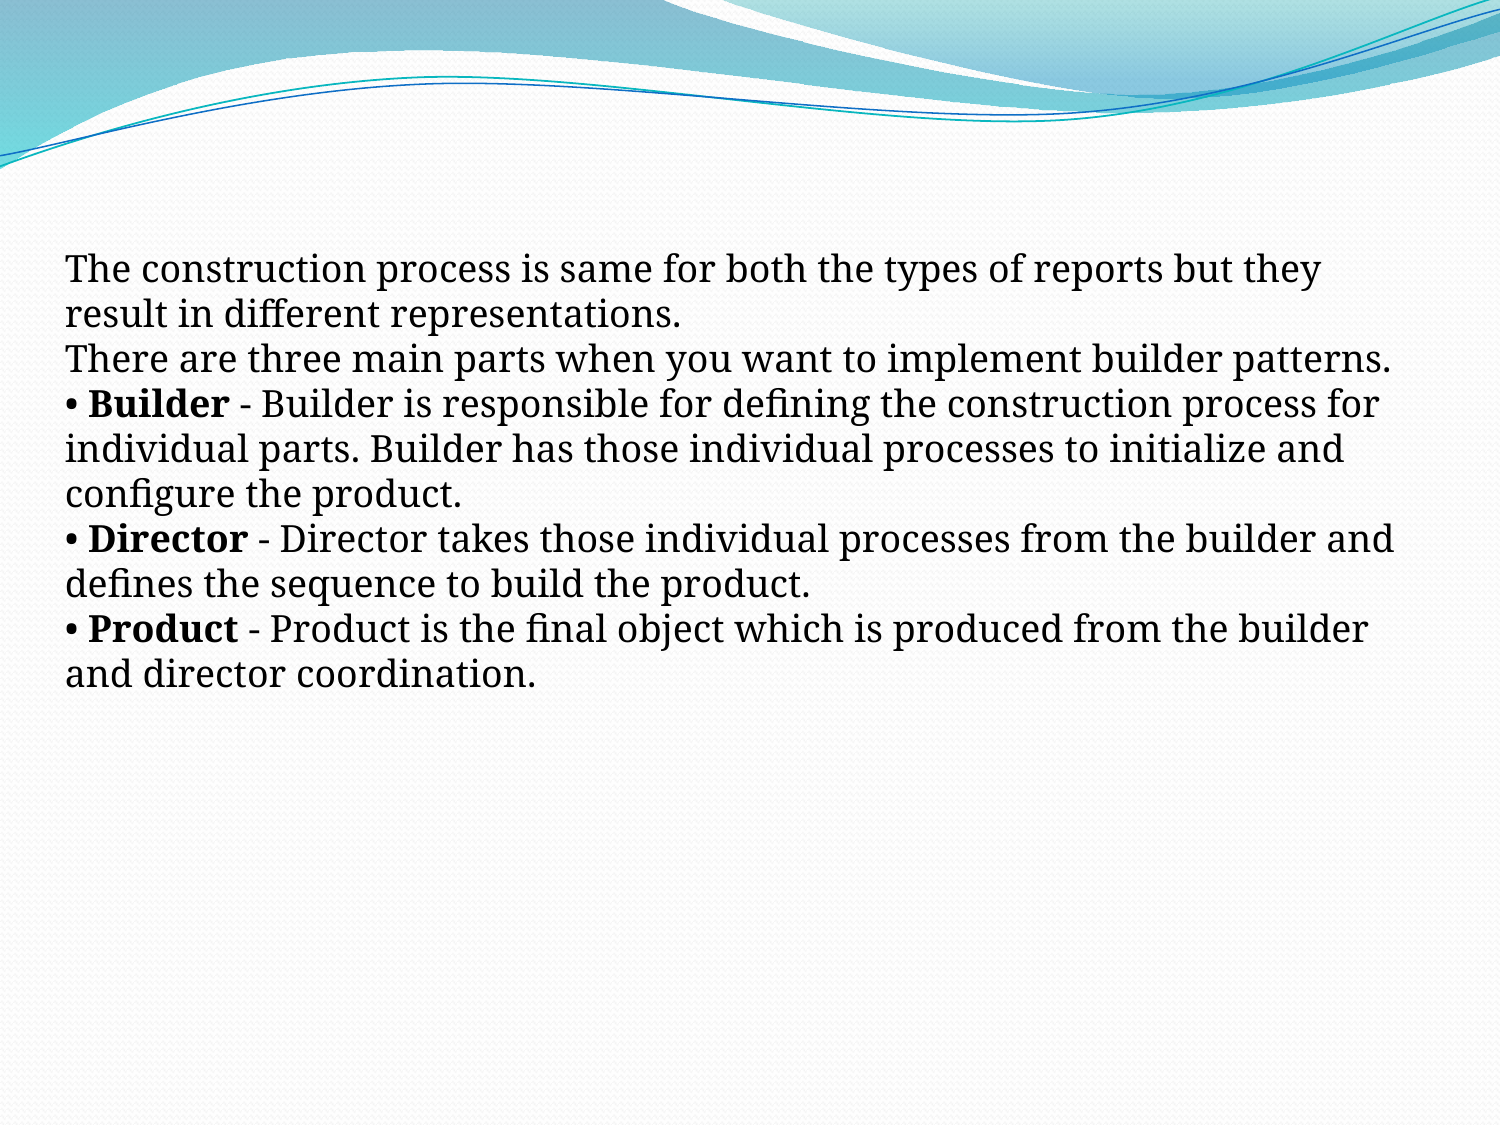

The construction process is same for both the types of reports but they result in different representations.
There are three main parts when you want to implement builder patterns.
• Builder - Builder is responsible for defining the construction process for individual parts. Builder has those individual processes to initialize and configure the product.
• Director - Director takes those individual processes from the builder and defines the sequence to build the product.
• Product - Product is the final object which is produced from the builder and director coordination.